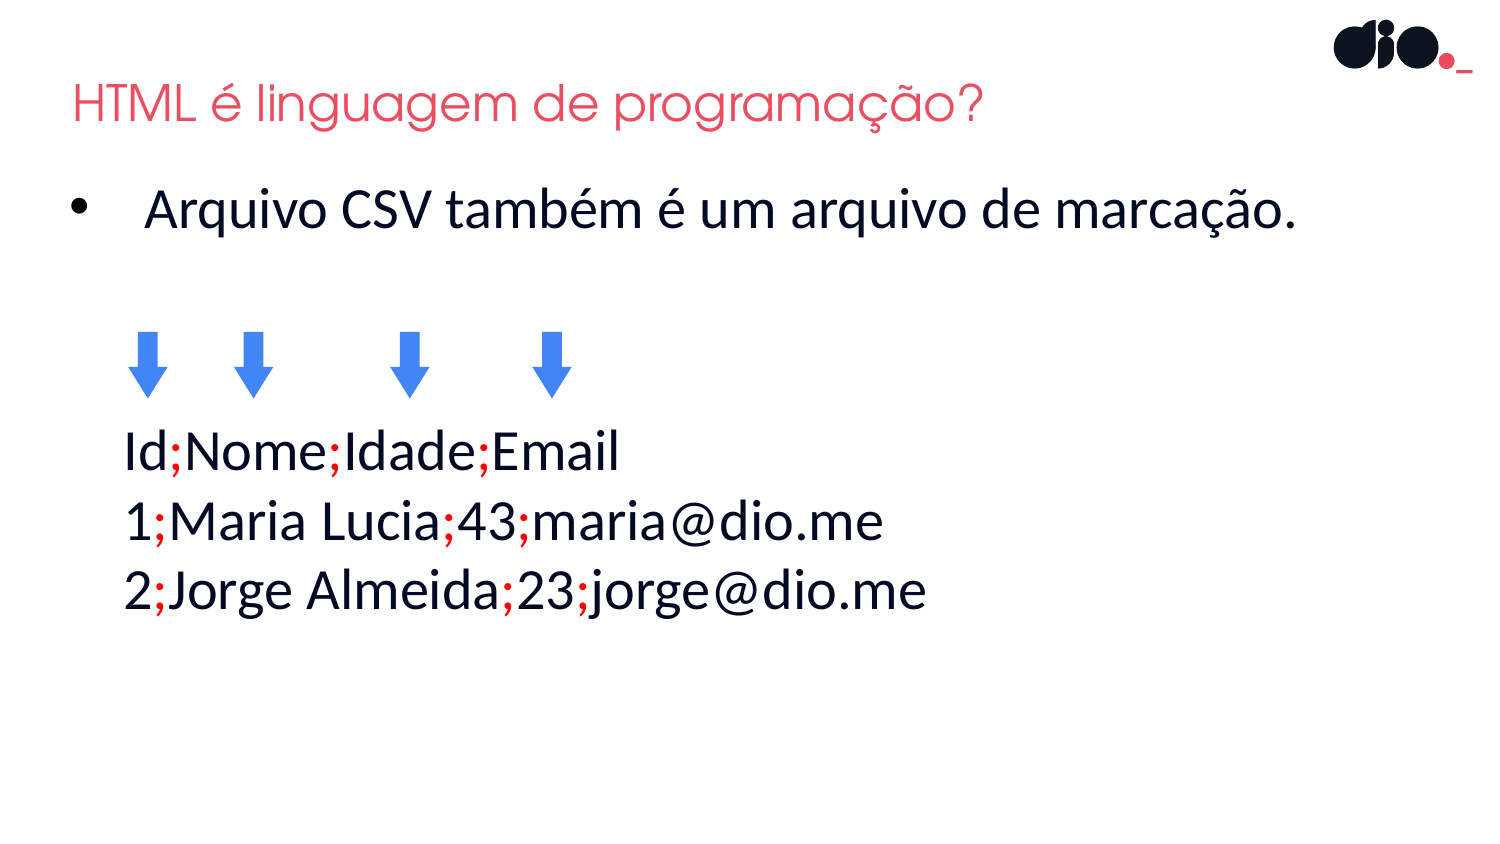

HTML é linguagem de programação?
Arquivo CSV também é um arquivo de marcação.

Id;Nome;Idade;Email
1;Maria Lucia;43;maria@dio.me
2;Jorge Almeida;23;jorge@dio.me